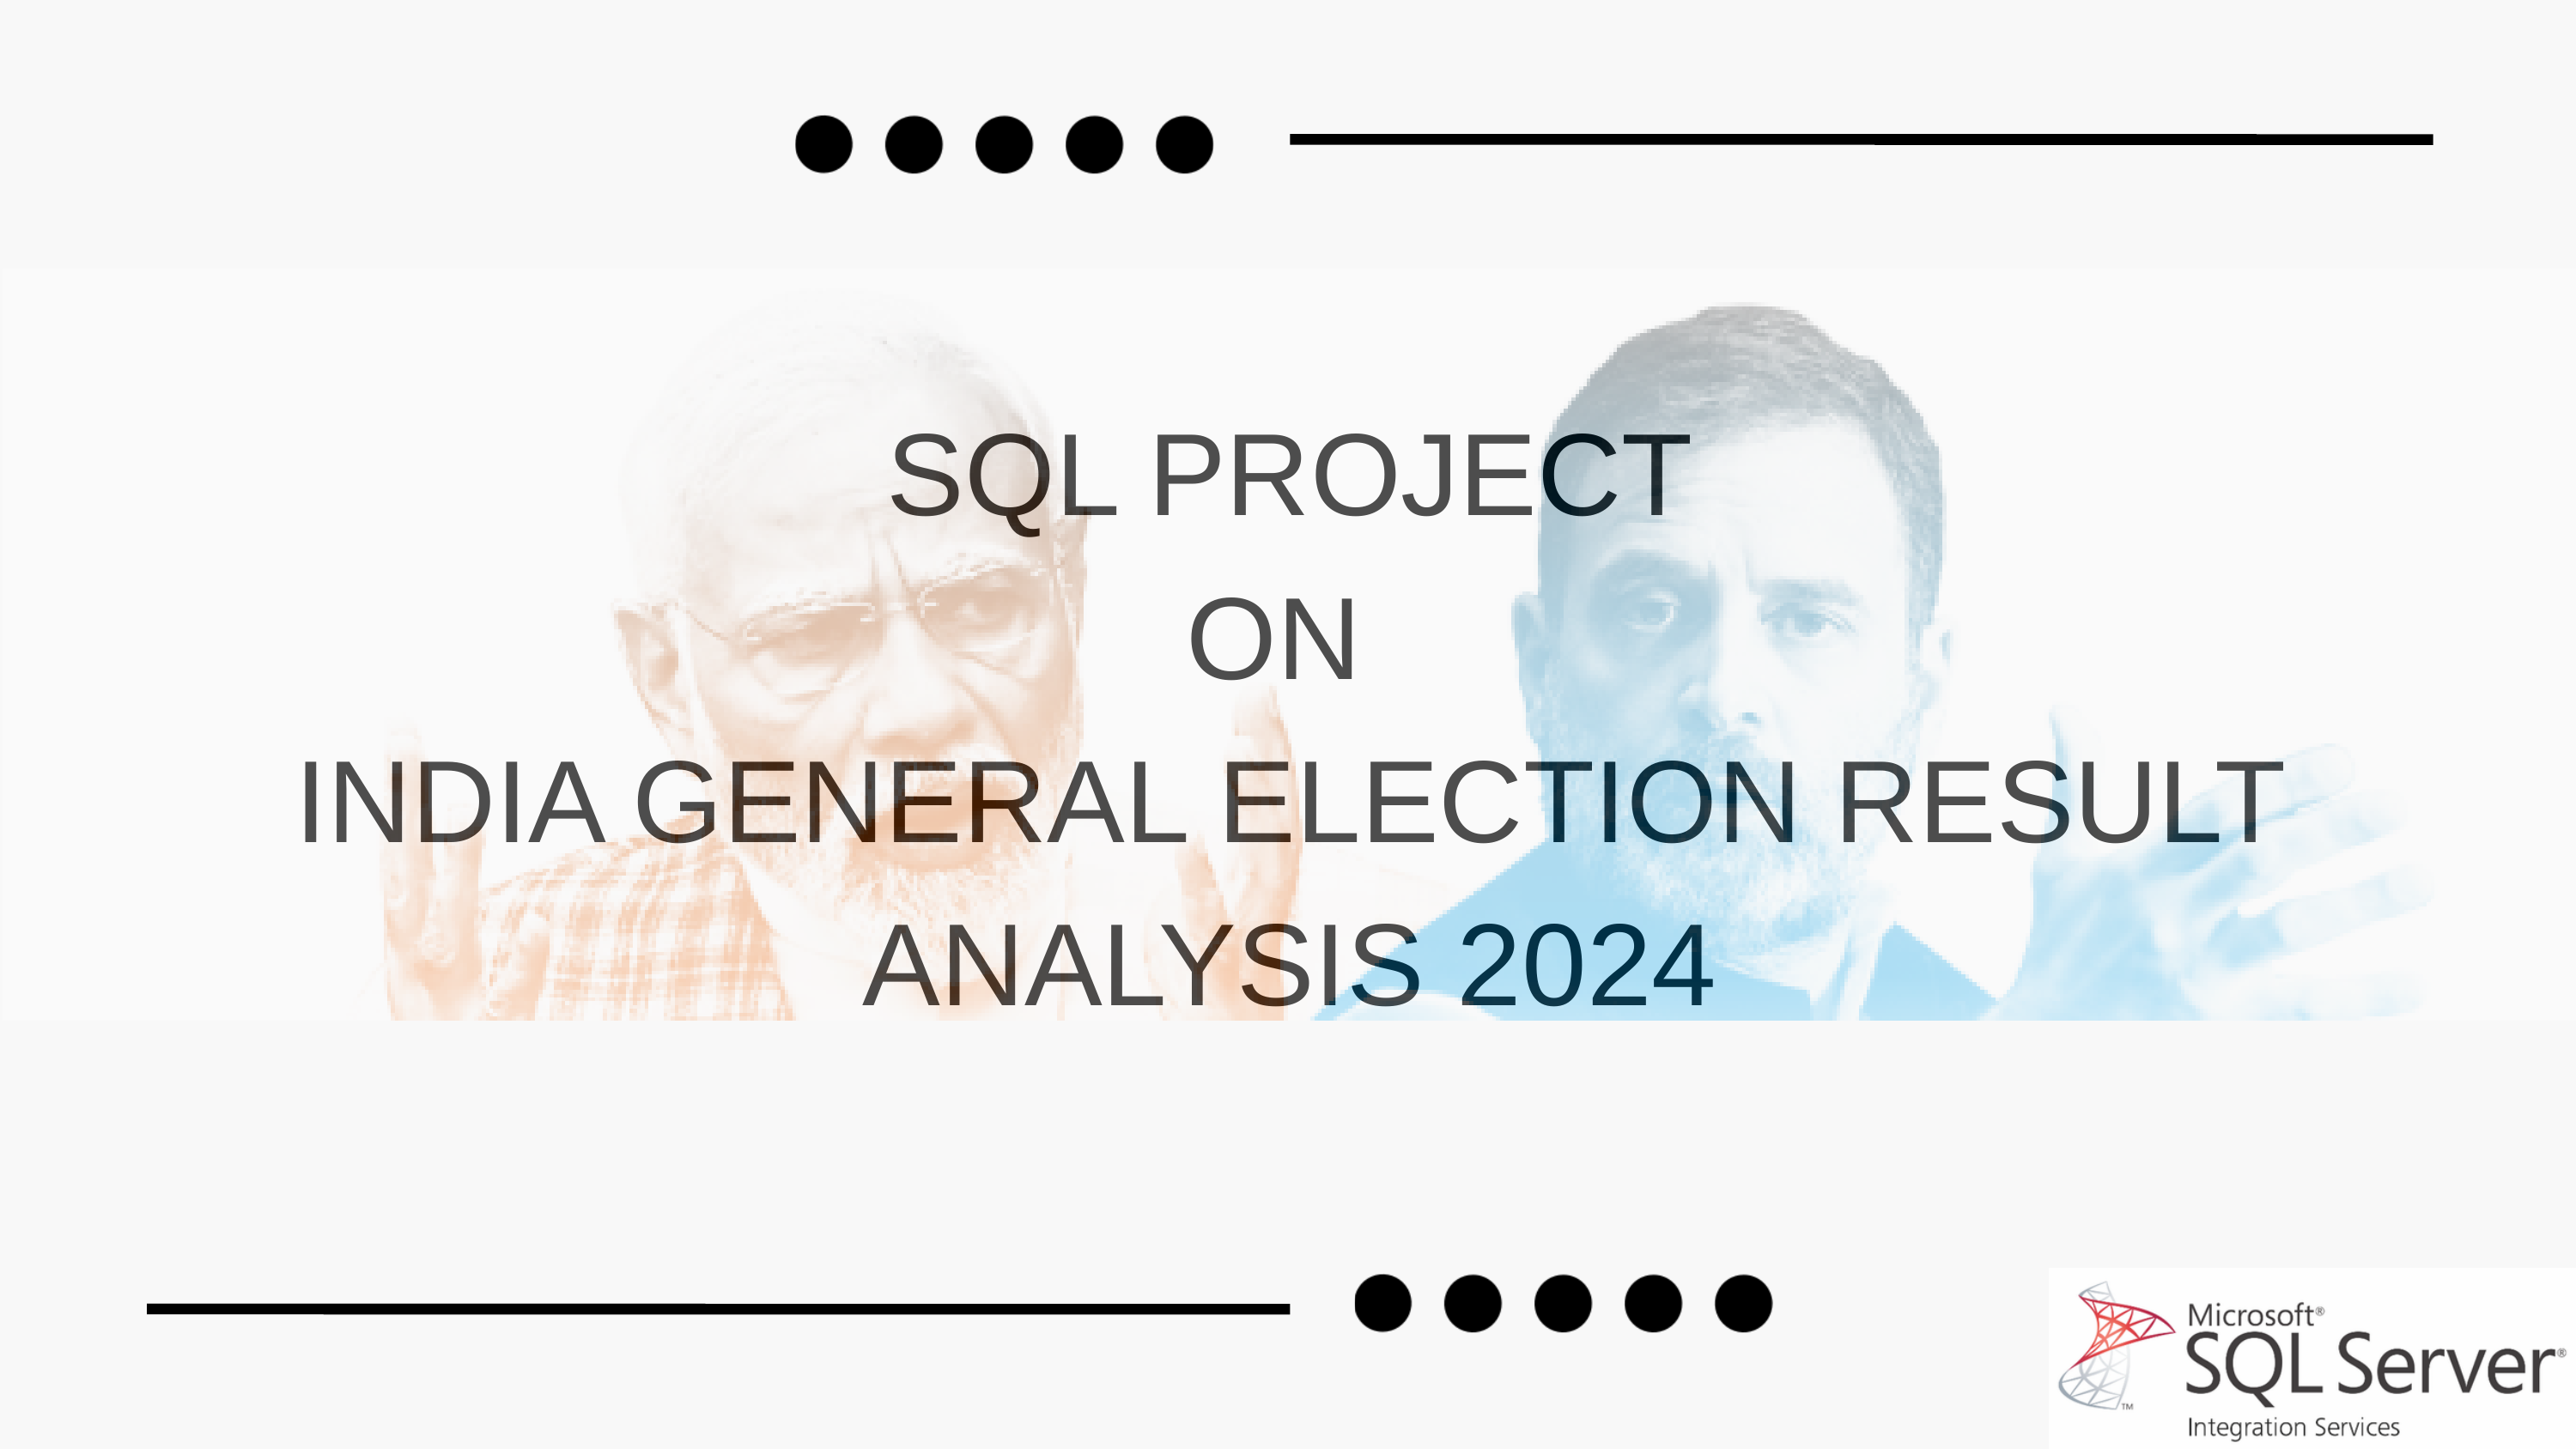

SQL PROJECT
ON
INDIA GENERAL ELECTION RESULT ANALYSIS 2024